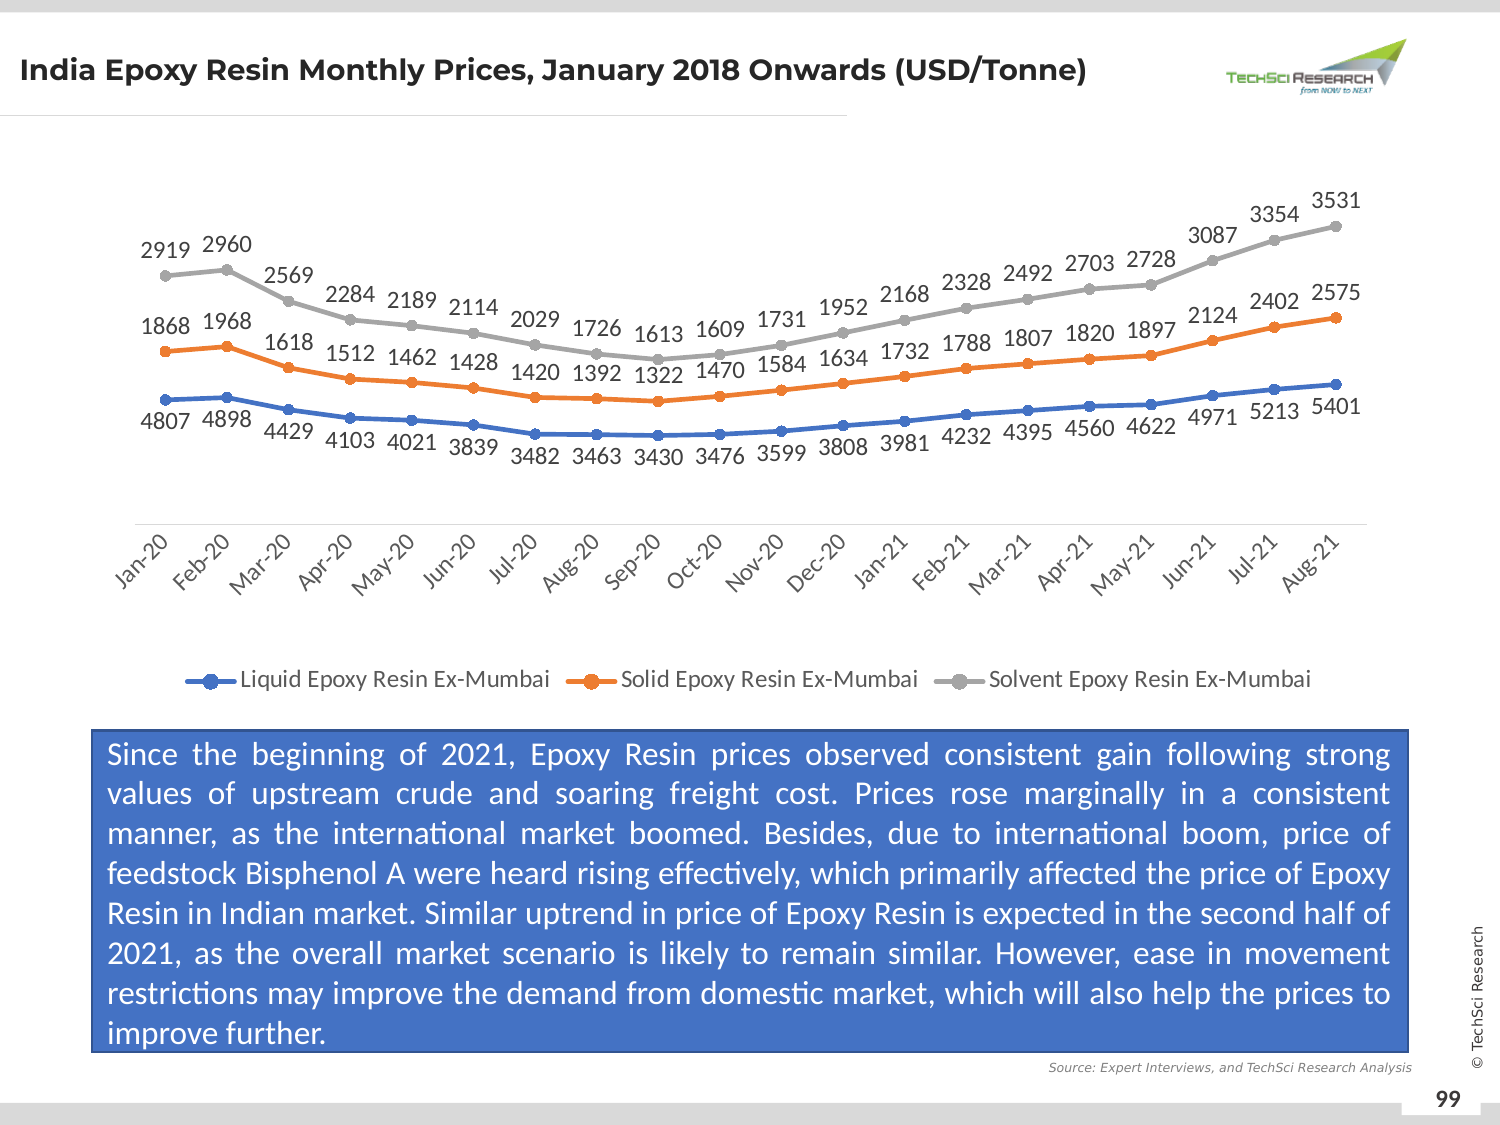

India Epoxy Resin Monthly Prices, January 2018 Onwards (USD/Tonne)

### Chart

| Category | Liquid Epoxy Resin Ex-Mumbai | Solid Epoxy Resin Ex-Mumbai | Solvent Epoxy Resin Ex-Mumbai |
|---|---|---|---|
| 43831 | 4807.0 | 1868.0 | 2919.0 |
| 43862 | 4898.0 | 1968.0 | 2960.0 |
| 43891 | 4429.0 | 1618.0 | 2569.0 |
| 43922 | 4103.0 | 1512.0 | 2284.0 |
| 43952 | 4021.0 | 1462.0 | 2189.0 |
| 43983 | 3839.0 | 1428.0 | 2114.0 |
| 44013 | 3482.0 | 1420.0 | 2029.0 |
| 44044 | 3463.0 | 1392.0 | 1726.0 |
| 44075 | 3430.0 | 1322.0 | 1613.0 |
| 44105 | 3476.0 | 1470.0 | 1609.0 |
| 44136 | 3599.0 | 1584.0 | 1731.0 |
| 44166 | 3808.0 | 1634.0 | 1952.0 |
| 44197 | 3981.0 | 1732.0 | 2168.0 |
| 44228 | 4232.0 | 1788.0 | 2328.0 |
| 44256 | 4395.0 | 1807.0 | 2492.0 |
| 44287 | 4560.0 | 1820.0 | 2703.0 |
| 44317 | 4622.0 | 1897.0 | 2728.0 |
| 44348 | 4971.0 | 2124.0 | 3087.0 |
| 44378 | 5213.0 | 2402.0 | 3354.0 |
| 44409 | 5401.0 | 2575.0 | 3531.0 |
Since the beginning of 2021, Epoxy Resin prices observed consistent gain following strong values of upstream crude and soaring freight cost. Prices rose marginally in a consistent manner, as the international market boomed. Besides, due to international boom, price of feedstock Bisphenol A were heard rising effectively, which primarily affected the price of Epoxy Resin in Indian market. Similar uptrend in price of Epoxy Resin is expected in the second half of 2021, as the overall market scenario is likely to remain similar. However, ease in movement restrictions may improve the demand from domestic market, which will also help the prices to improve further.
Source: Expert Interviews, and TechSci Research Analysis